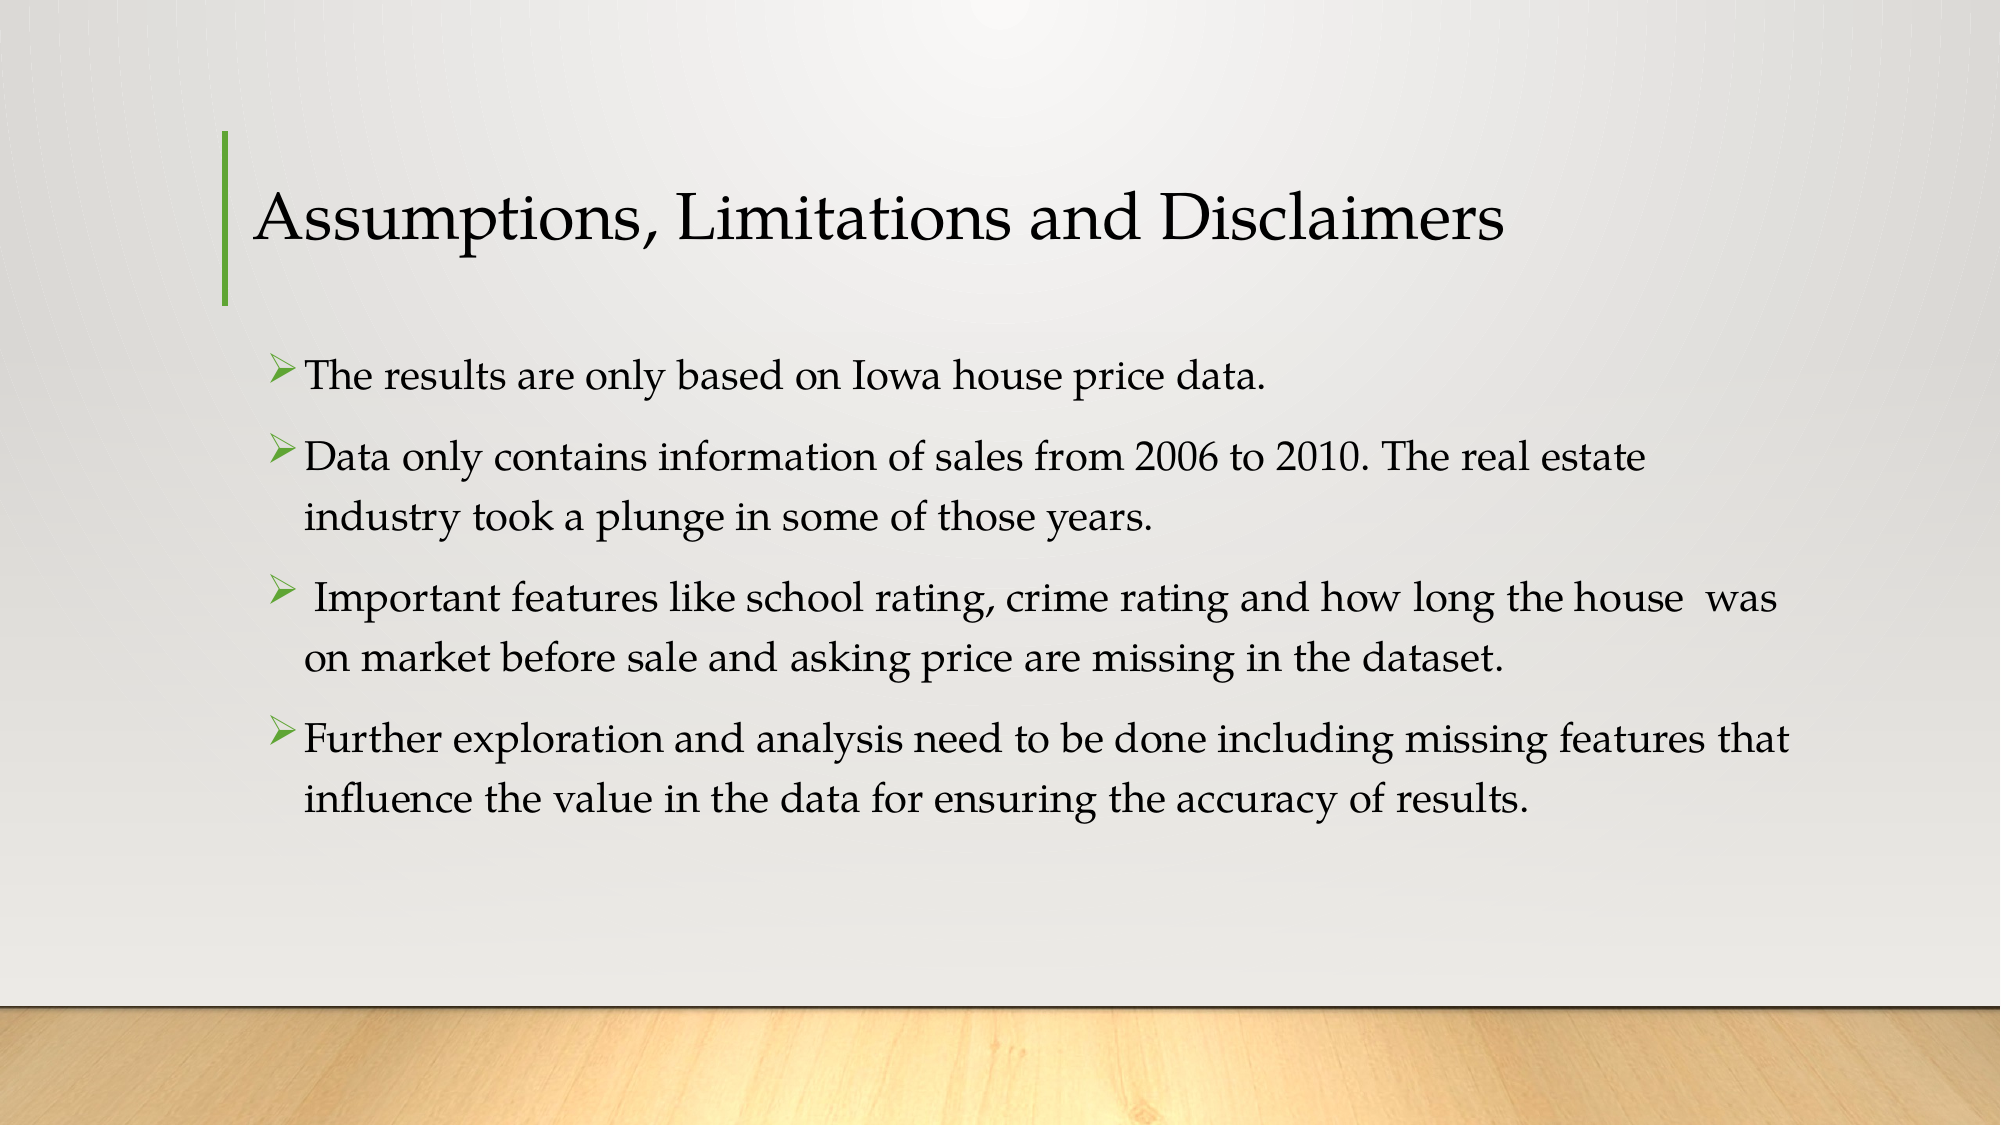

# Assumptions, Limitations and Disclaimers
The results are only based on Iowa house price data.
Data only contains information of sales from 2006 to 2010. The real estate industry took a plunge in some of those years.
 Important features like school rating, crime rating and how long the house  was on market before sale and asking price are missing in the dataset.
Further exploration and analysis need to be done including missing features that influence the value in the data for ensuring the accuracy of results.